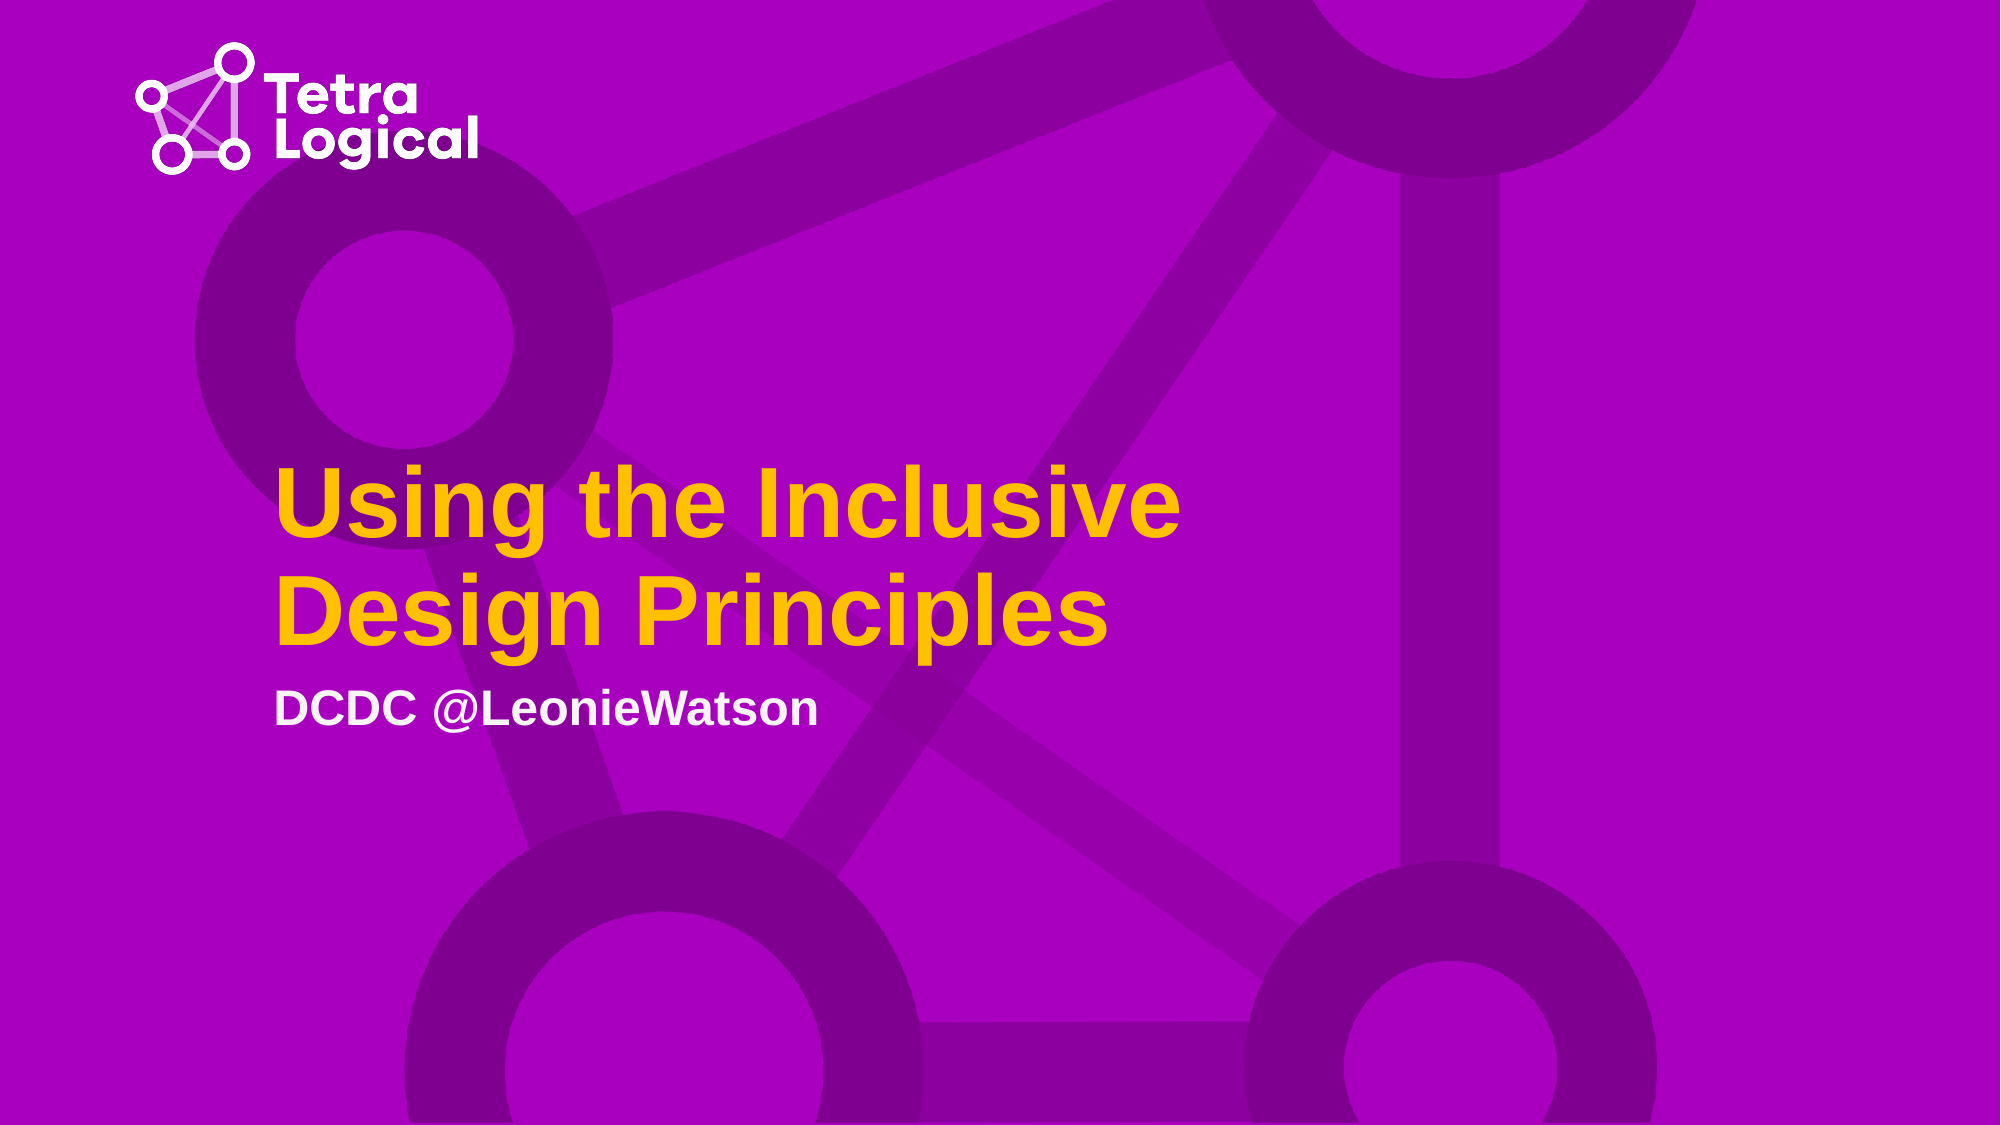

# Using the Inclusive Design Principles
DCDC @LeonieWatson